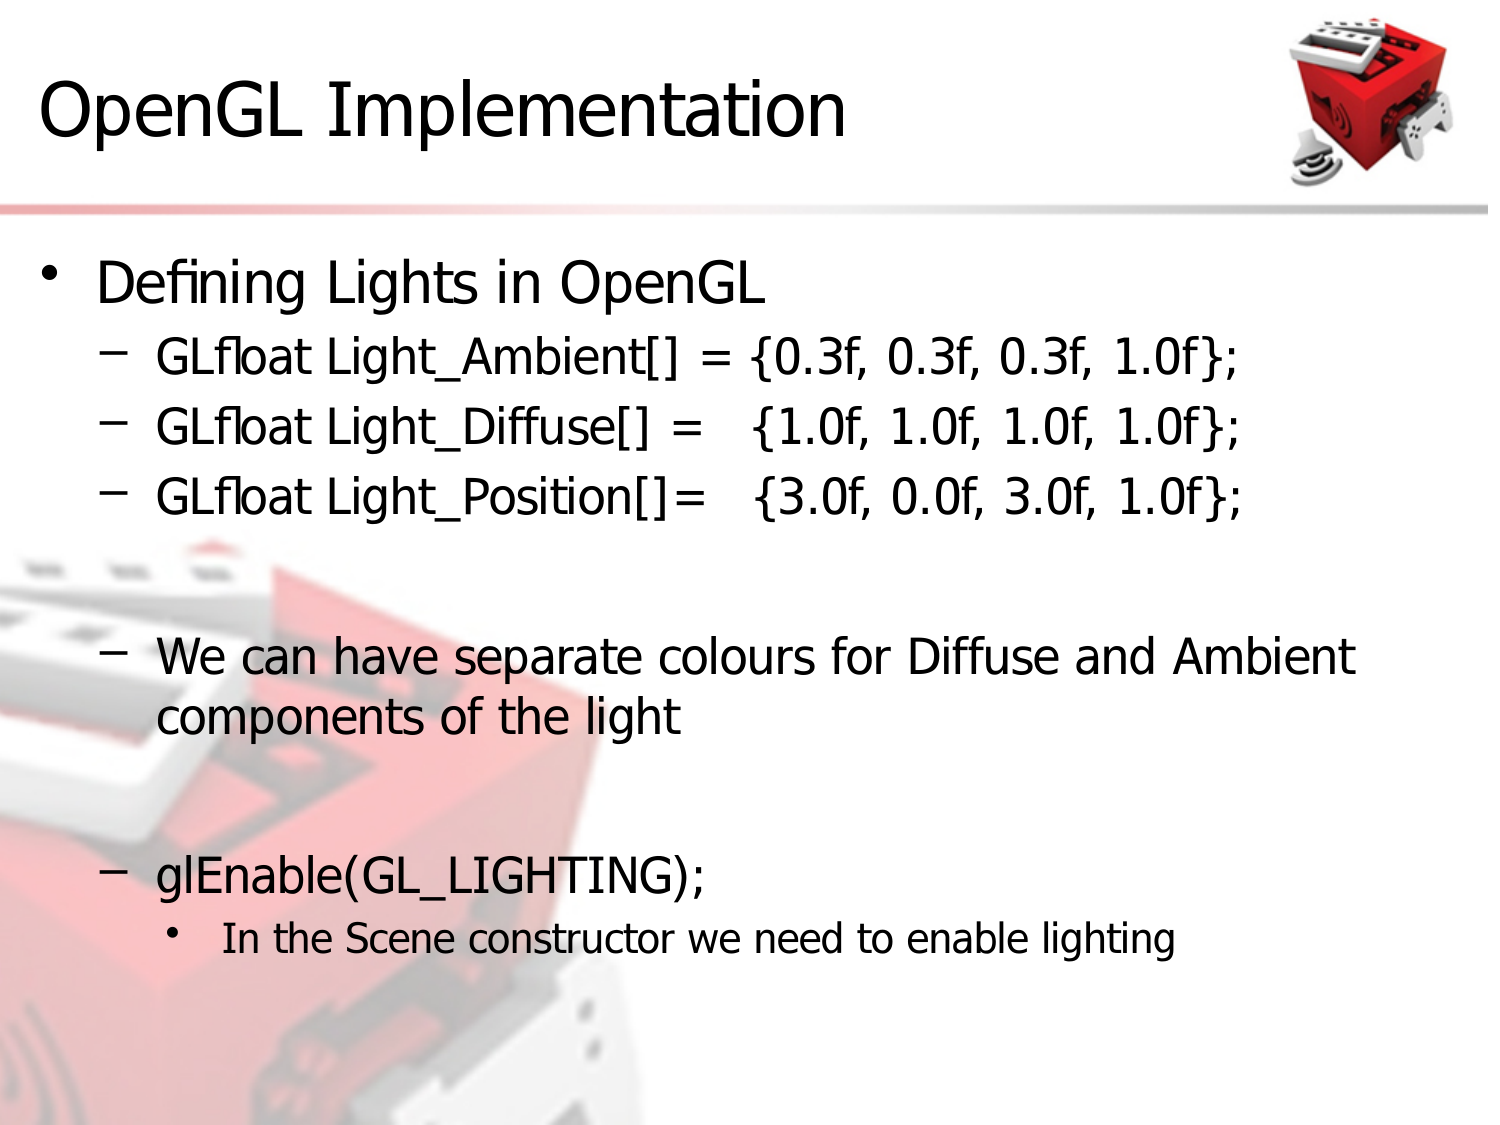

# OpenGL Implementation
Defining Lights in OpenGL
GLfloat Light_Ambient[] = {0.3f, 0.3f, 0.3f, 1.0f};
GLfloat Light_Diffuse[] =   {1.0f, 1.0f, 1.0f, 1.0f};
GLfloat Light_Position[]=   {3.0f, 0.0f, 3.0f, 1.0f};

We can have separate colours for Diffuse and Ambient components of the light

glEnable(GL_LIGHTING);
In the Scene constructor we need to enable lighting